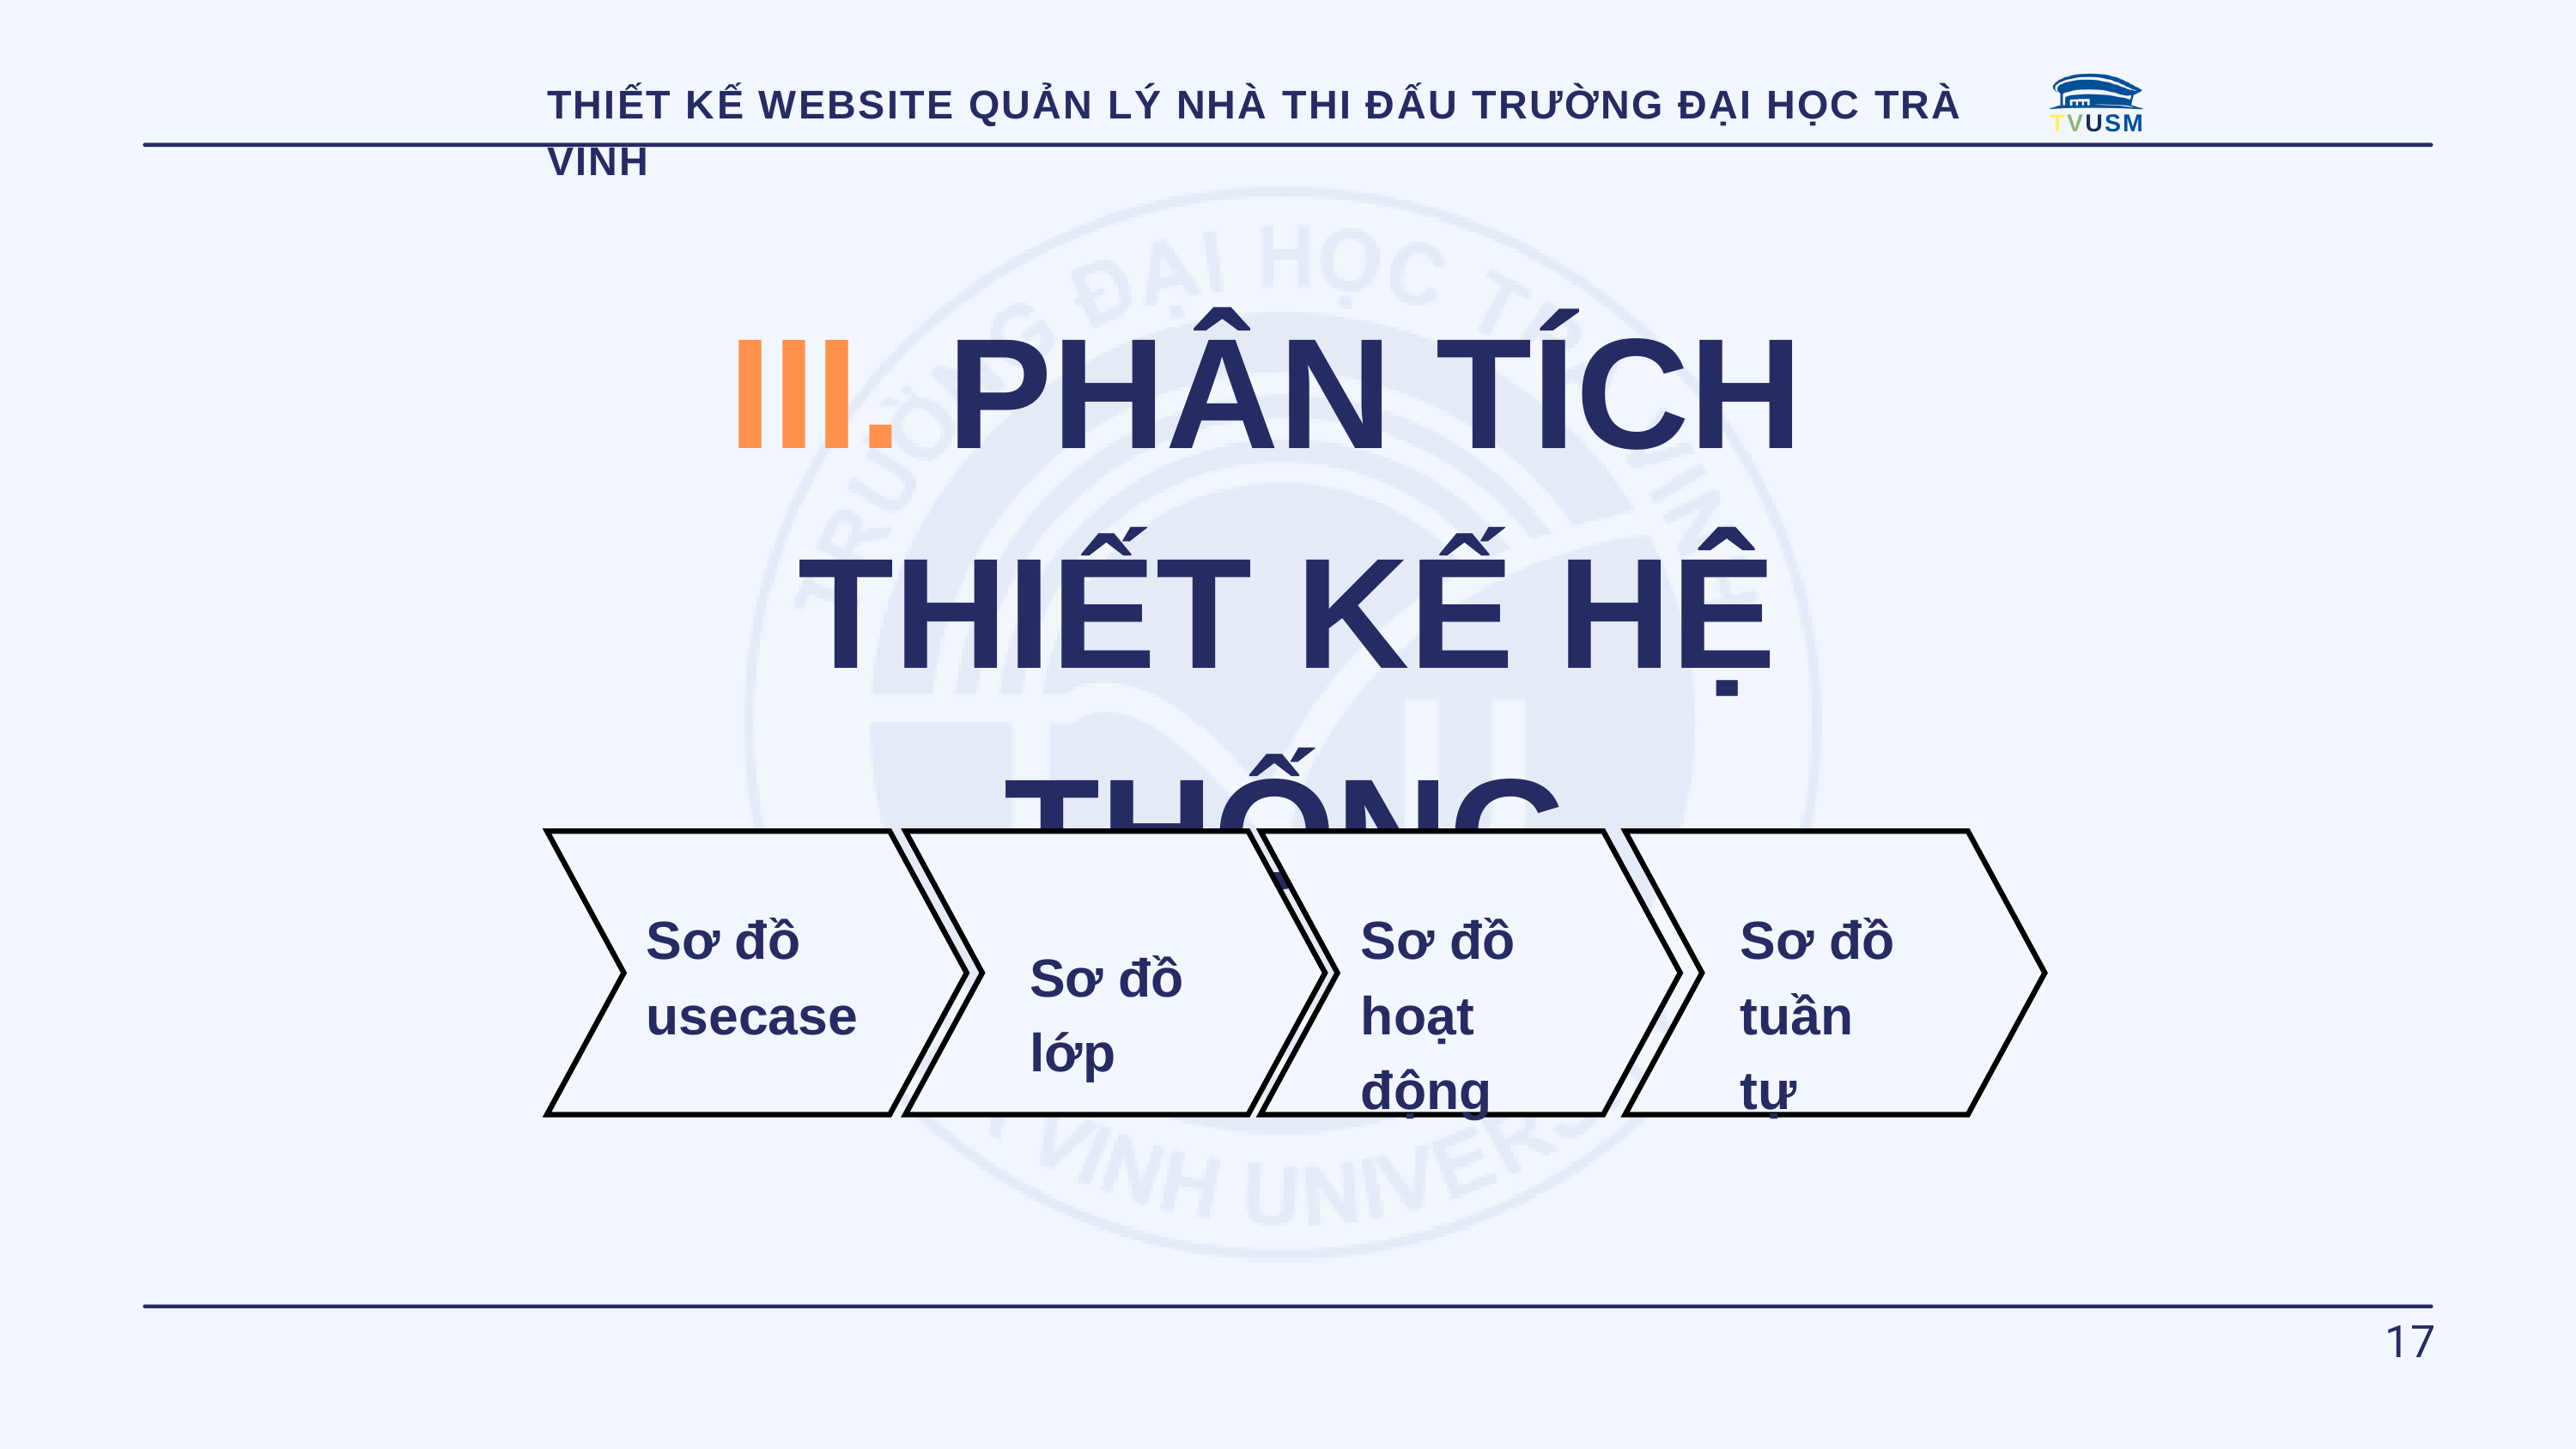

TVUSM
THIẾT KẾ WEBSITE QUẢN LÝ NHÀ THI ĐẤU TRƯỜNG ĐẠI HỌC TRÀ VINH

III. PHÂN TÍCH
THIẾT KẾ HỆ THỐNG

Sơ đồ
usecase
Sơ đồ
hoạt động
Sơ đồ
tuần tự
Sơ đồ lớp
17